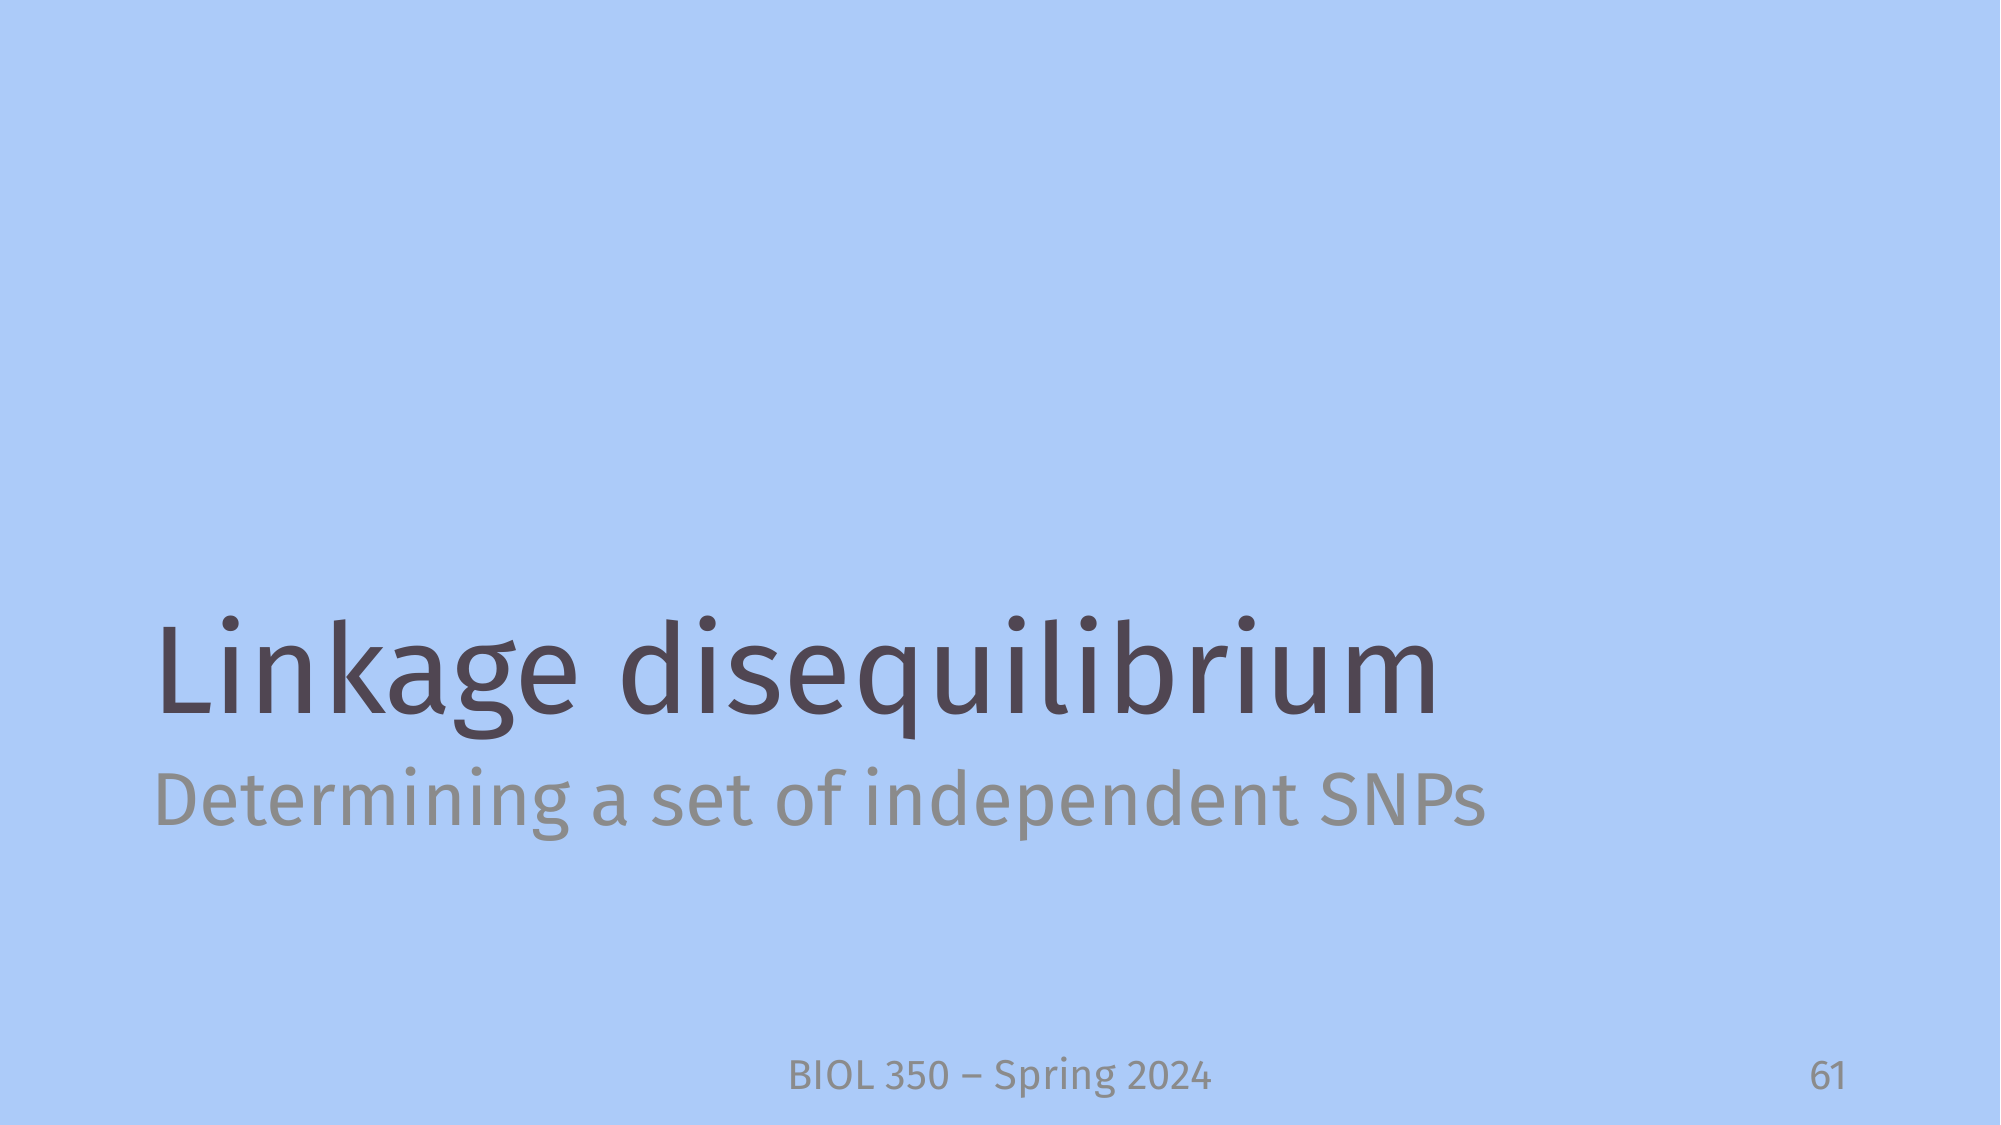

# Linkage disequilibrium
Determining a set of independent SNPs
BIOL 350 – Spring 2024
61